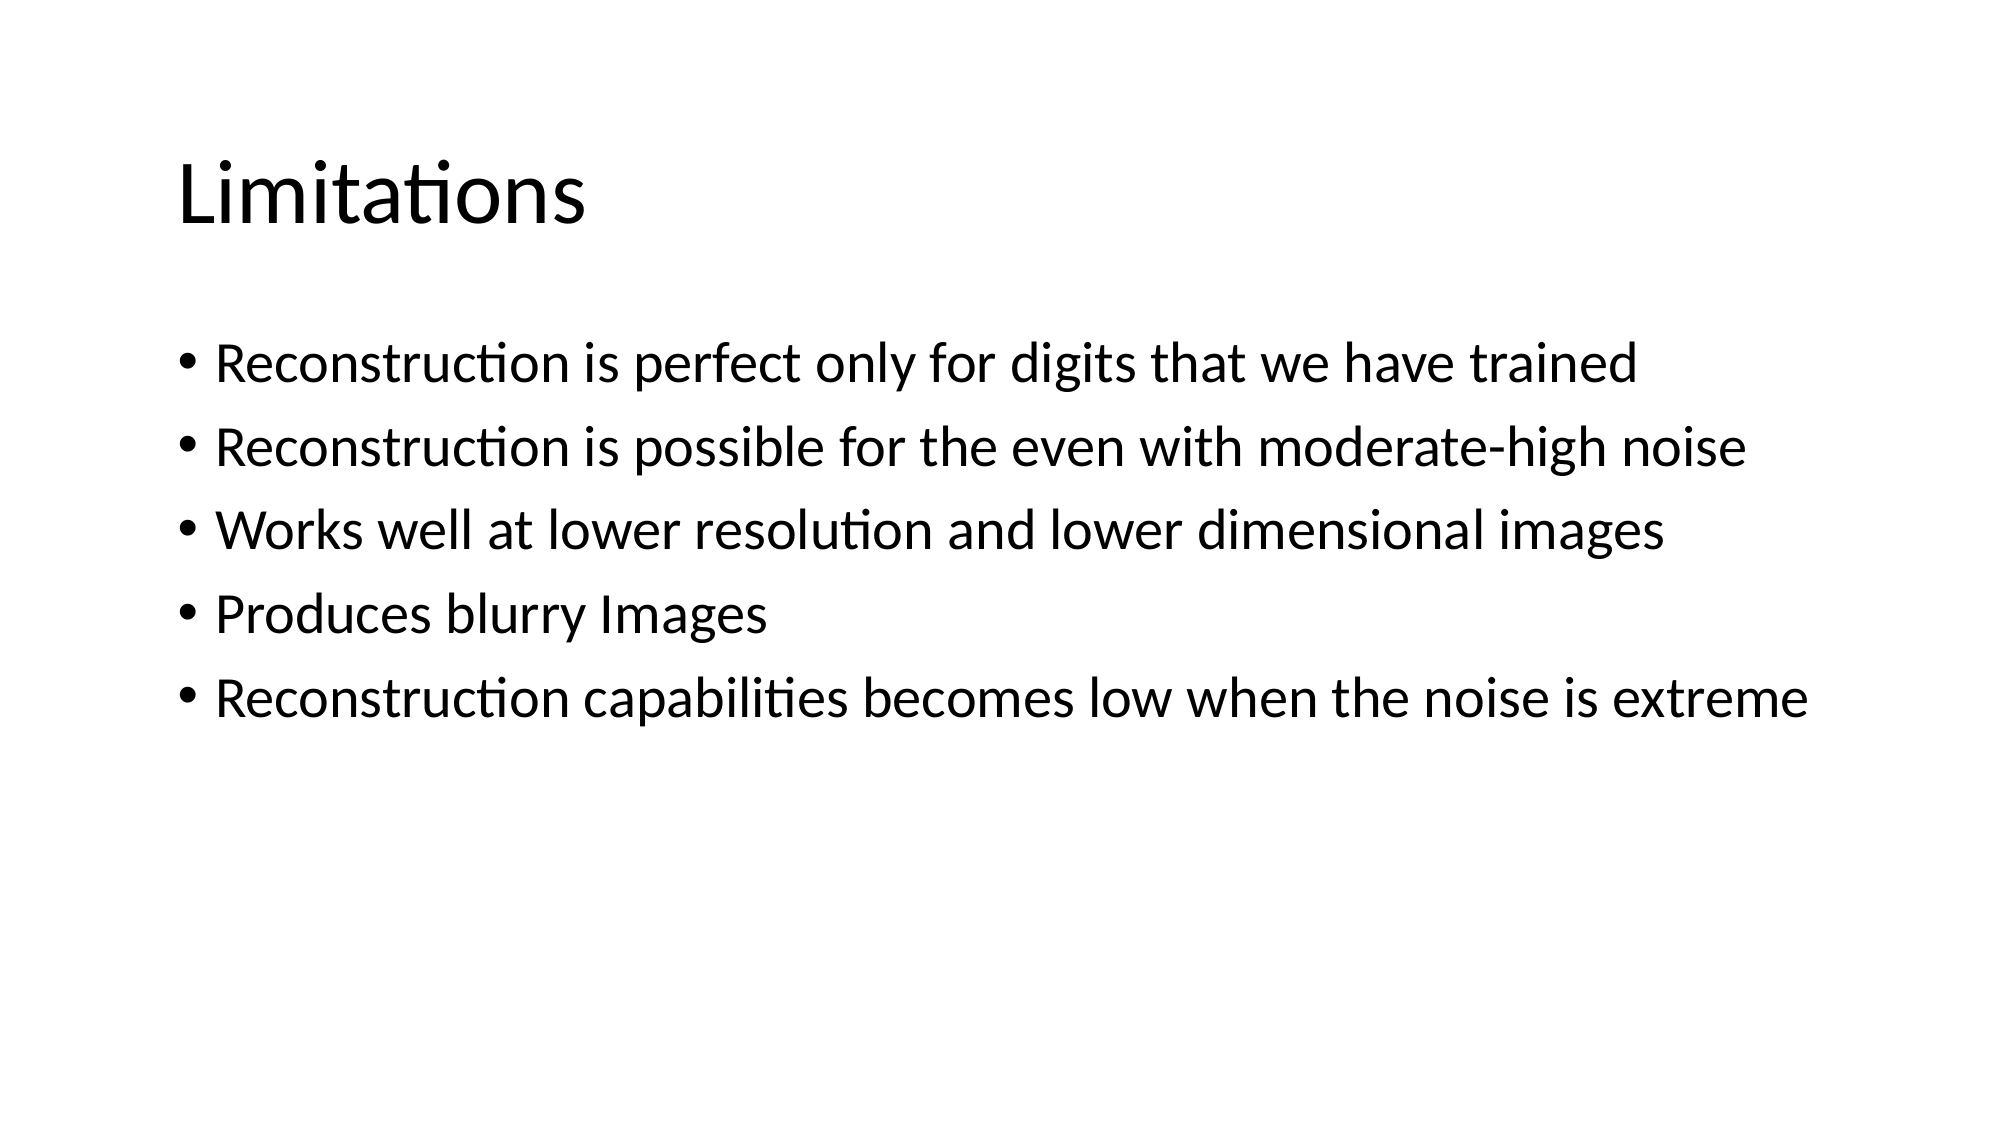

Limitations
Reconstruction is perfect only for digits that we have trained
Reconstruction is possible for the even with moderate-high noise
Works well at lower resolution and lower dimensional images
Produces blurry Images
Reconstruction capabilities becomes low when the noise is extreme